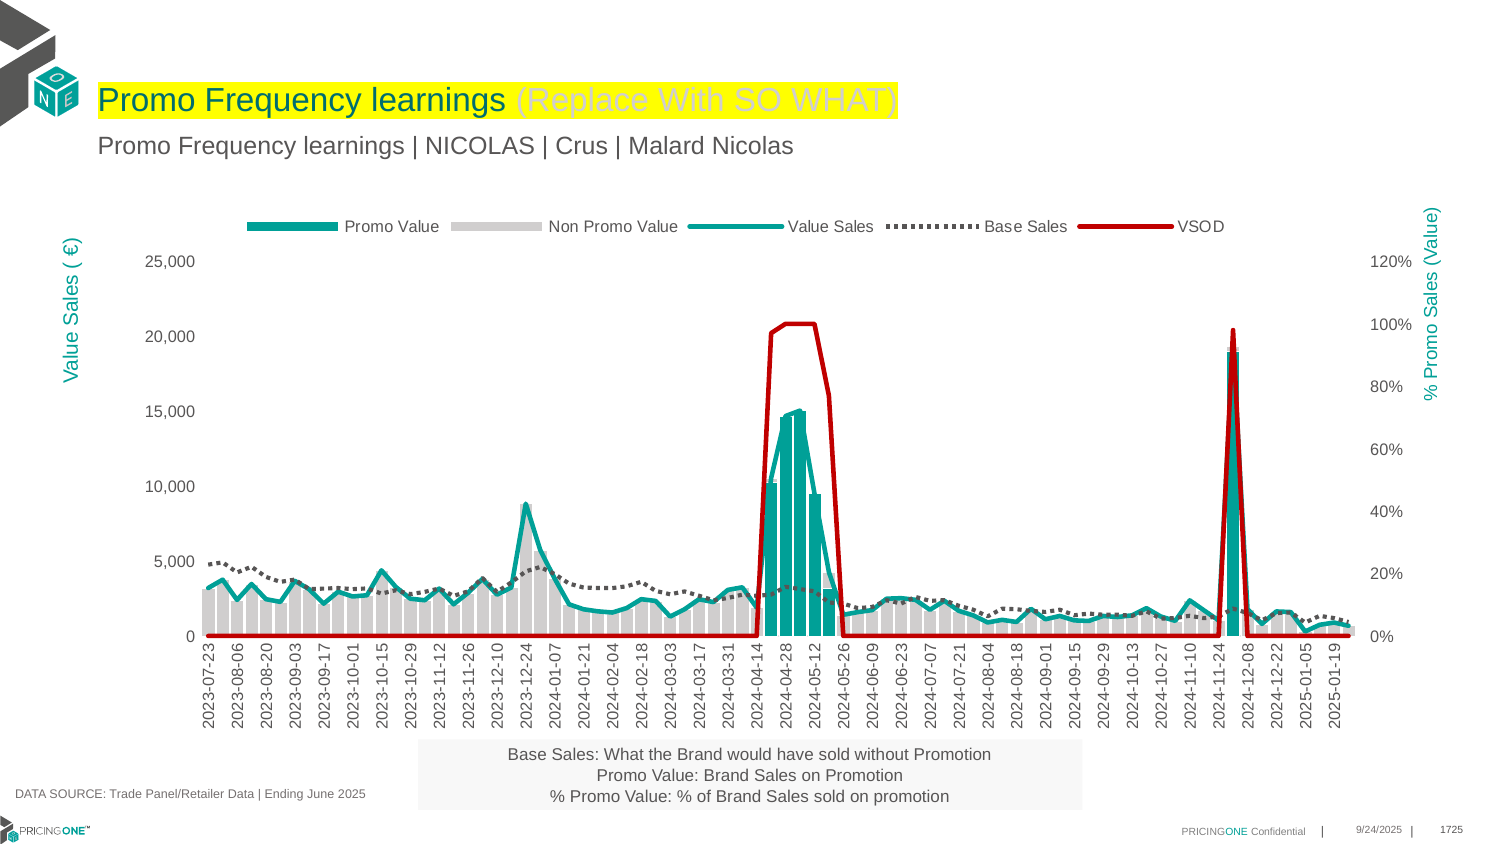

# Promo Frequency learnings (Replace With SO WHAT)
Promo Frequency learnings | NICOLAS | Crus | Malard Nicolas

### Chart

| Category | Promo Value | Non Promo Value | Value Sales | Base Sales | VSOD |
|---|---|---|---|---|---|
| 45130 | 0.0 | 3196.0 | 3196.0 | 4760.0 | 0.0 |
| 45137 | 0.0 | 3753.0 | 3753.0 | 4910.0 | 0.0 |
| 45144 | 0.0 | 2400.0 | 2400.0 | 4238.0 | 0.0 |
| 45151 | 0.0 | 3464.0 | 3464.0 | 4616.0 | 0.0 |
| 45158 | 0.0 | 2453.0 | 2453.0 | 3938.0 | 0.0 |
| 45165 | 0.0 | 2271.0 | 2271.0 | 3606.0 | 0.0 |
| 45172 | 0.0 | 3676.0 | 3676.0 | 3760.0 | 0.0 |
| 45179 | 0.0 | 3113.0 | 3113.0 | 3126.0 | 0.0 |
| 45186 | 0.0 | 2154.0 | 2154.0 | 3160.0 | 0.0 |
| 45193 | 0.0 | 2955.0 | 2955.0 | 3198.0 | 0.0 |
| 45200 | 0.0 | 2635.0 | 2635.0 | 3124.0 | 0.0 |
| 45207 | 0.0 | 2714.0 | 2714.0 | 3170.0 | 0.0 |
| 45214 | 0.0 | 4377.0 | 4377.0 | 2828.0 | 0.0 |
| 45221 | 0.0 | 3263.0 | 3263.0 | 3048.0 | 0.0 |
| 45228 | 0.0 | 2485.0 | 2485.0 | 2790.0 | 0.0 |
| 45235 | 0.0 | 2382.0 | 2382.0 | 2940.0 | 0.0 |
| 45242 | 0.0 | 3161.0 | 3161.0 | 3162.0 | 0.0 |
| 45249 | 0.0 | 2112.0 | 2112.0 | 2672.0 | 0.0 |
| 45256 | 0.0 | 2878.0 | 2878.0 | 2972.0 | 0.0 |
| 45263 | 0.0 | 3802.0 | 3802.0 | 3867.0 | 0.0 |
| 45270 | 0.0 | 2753.0 | 2753.0 | 2938.0 | 0.0 |
| 45277 | 0.0 | 3229.0 | 3229.0 | 3570.0 | 0.0 |
| 45284 | 0.0 | 8826.0 | 8826.0 | 4310.0 | 0.0 |
| 45291 | 0.0 | 5744.0 | 5744.0 | 4601.0 | 0.0 |
| 45298 | 0.0 | 3828.0 | 3828.0 | 4126.0 | 0.0 |
| 45305 | 0.0 | 2111.0 | 2111.0 | 3492.0 | 0.0 |
| 45312 | 0.0 | 1780.0 | 1780.0 | 3230.0 | 0.0 |
| 45319 | 0.0 | 1641.0 | 1641.0 | 3196.0 | 0.0 |
| 45326 | 0.0 | 1563.0 | 1563.0 | 3195.0 | 0.0 |
| 45333 | 0.0 | 1862.0 | 1862.0 | 3312.0 | 0.0 |
| 45340 | 0.0 | 2453.0 | 2453.0 | 3610.0 | 0.0 |
| 45347 | 0.0 | 2335.0 | 2335.0 | 3006.0 | 0.0 |
| 45354 | 0.0 | 1294.0 | 1294.0 | 2782.0 | 0.0 |
| 45361 | 0.0 | 1780.0 | 1780.0 | 2970.0 | 0.0 |
| 45368 | 0.0 | 2449.0 | 2449.0 | 2680.0 | 0.0 |
| 45375 | 0.0 | 2260.0 | 2260.0 | 2380.0 | 0.0 |
| 45382 | 0.0 | 3073.0 | 3073.0 | 2532.0 | 0.0 |
| 45389 | 0.0 | 3246.0 | 3246.0 | 2754.0 | 0.0 |
| 45396 | 0.0 | 1890.0 | 1890.0 | 2676.0 | 0.0 |
| 45403 | 10274.0 | 266.0 | 10540.0 | 2758.0 | 0.97 |
| 45410 | 14679.0 | 0.0 | 14679.0 | 3278.0 | 1.0 |
| 45417 | 15040.0 | 0.0 | 15040.0 | 3126.0 | 1.0 |
| 45424 | 9518.0 | 0.0 | 9518.0 | 2976.0 | 1.0 |
| 45431 | 3154.0 | 1112.0 | 4266.0 | 2230.0 | 0.77 |
| 45438 | 0.0 | 1412.0 | 1412.0 | 2158.0 | 0.0 |
| 45445 | 0.0 | 1589.0 | 1589.0 | 1854.0 | 0.0 |
| 45452 | 0.0 | 1724.0 | 1724.0 | 1932.0 | 0.0 |
| 45459 | 0.0 | 2483.0 | 2483.0 | 2386.0 | 0.0 |
| 45466 | 0.0 | 2521.0 | 2521.0 | 2156.0 | 0.0 |
| 45473 | 0.0 | 2411.0 | 2411.0 | 2604.0 | 0.0 |
| 45480 | 0.0 | 1742.0 | 1742.0 | 2342.0 | 0.0 |
| 45487 | 0.0 | 2347.0 | 2347.0 | 2386.0 | 0.0 |
| 45494 | 0.0 | 1674.0 | 1674.0 | 2012.0 | 0.0 |
| 45501 | 0.0 | 1374.0 | 1374.0 | 1750.0 | 0.0 |
| 45508 | 0.0 | 899.0 | 899.0 | 1306.0 | 0.0 |
| 45515 | 0.0 | 1075.0 | 1075.0 | 1820.0 | 0.0 |
| 45522 | 0.0 | 931.0 | 931.0 | 1784.0 | 0.0 |
| 45529 | 0.0 | 1811.0 | 1811.0 | 1670.0 | 0.0 |
| 45536 | 0.0 | 1114.0 | 1114.0 | 1600.0 | 0.0 |
| 45543 | 0.0 | 1334.0 | 1334.0 | 1752.0 | 0.0 |
| 45550 | 0.0 | 1040.0 | 1040.0 | 1382.0 | 0.0 |
| 45557 | 0.0 | 998.0 | 998.0 | 1492.0 | 0.0 |
| 45564 | 0.0 | 1334.0 | 1334.0 | 1418.0 | 0.0 |
| 45571 | 0.0 | 1264.0 | 1264.0 | 1420.0 | 0.0 |
| 45578 | 0.0 | 1374.0 | 1374.0 | 1342.0 | 0.0 |
| 45585 | 0.0 | 1856.0 | 1856.0 | 1640.0 | 0.0 |
| 45592 | 0.0 | 1294.0 | 1294.0 | 1156.0 | 0.0 |
| 45599 | 0.0 | 1005.0 | 1005.0 | 1196.0 | 0.0 |
| 45606 | 0.0 | 2374.0 | 2374.0 | 1344.0 | 0.0 |
| 45613 | 0.0 | 1701.0 | 1701.0 | 1186.0 | 0.0 |
| 45620 | 0.0 | 1035.0 | 1035.0 | 1302.0 | 0.0 |
| 45627 | 18992.0 | 370.0 | 19362.0 | 1826.0 | 0.98 |
| 45634 | 0.0 | 1792.0 | 1792.0 | 1526.0 | 0.0 |
| 45641 | 0.0 | 800.0 | 800.0 | 1046.0 | 0.0 |
| 45648 | 0.0 | 1635.0 | 1635.0 | 1526.0 | 0.0 |
| 45655 | 0.0 | 1595.0 | 1595.0 | 1564.0 | 0.0 |
| 45662 | 0.0 | 299.0 | 299.0 | 892.0 | 0.0 |
| 45669 | 0.0 | 742.0 | 742.0 | 1342.0 | 0.0 |
| 45676 | 0.0 | 893.0 | 893.0 | 1194.0 | 0.0 |
| 45683 | 0.0 | 678.0 | 678.0 | 928.0 | 0.0 |
% Promo Sales (Value)
Value Sales ( €)
Base Sales: What the Brand would have sold without Promotion
Promo Value: Brand Sales on Promotion
% Promo Value: % of Brand Sales sold on promotion
DATA SOURCE: Trade Panel/Retailer Data | Ending June 2025

9/24/2025
1725